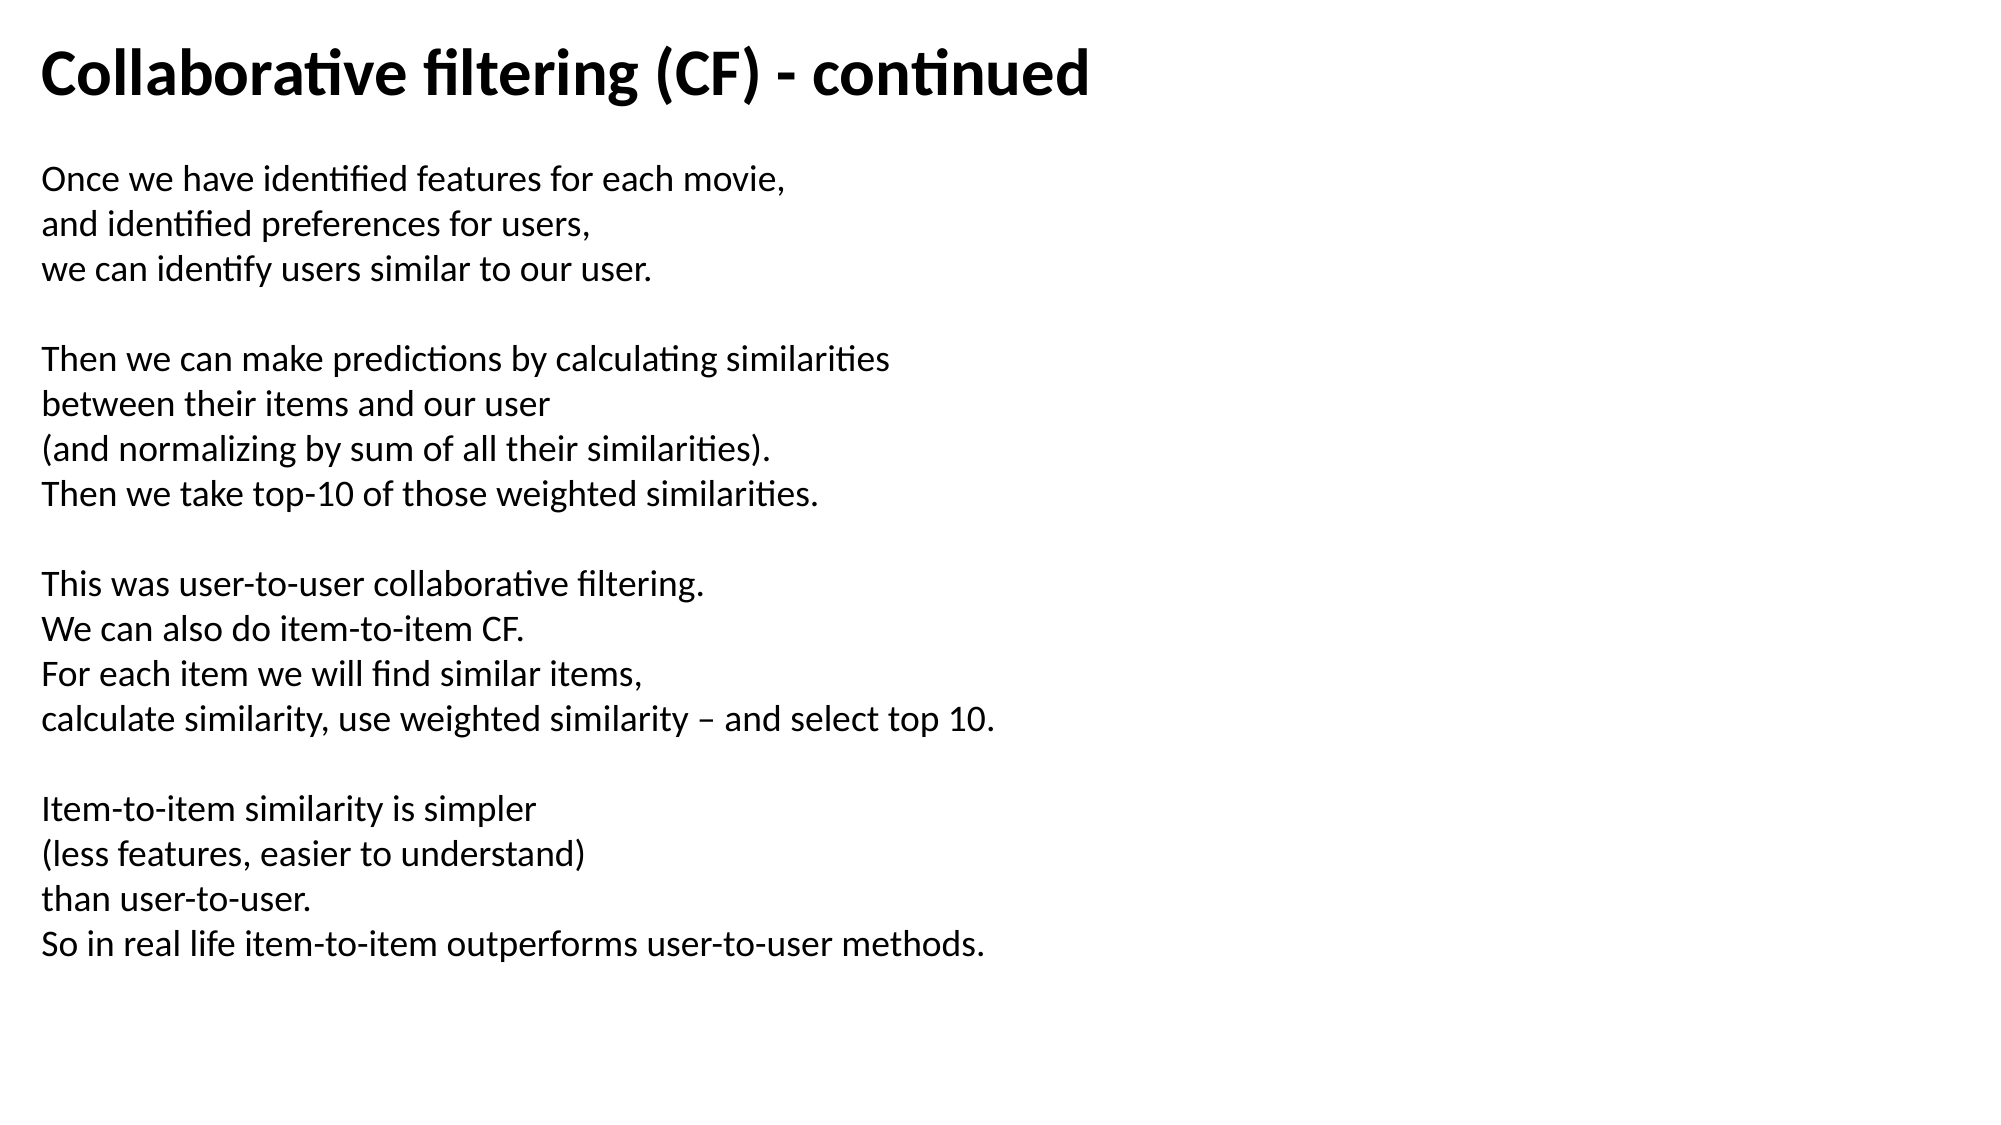

Collaborative filtering (CF) - continued

Once we have identified features for each movie,
and identified preferences for users,
we can identify users similar to our user.

Then we can make predictions by calculating similarities
between their items and our user
(and normalizing by sum of all their similarities).
Then we take top-10 of those weighted similarities.

This was user-to-user collaborative filtering.
We can also do item-to-item CF.
For each item we will find similar items,
calculate similarity, use weighted similarity – and select top 10.

Item-to-item similarity is simpler
(less features, easier to understand)
than user-to-user.
So in real life item-to-item outperforms user-to-user methods.